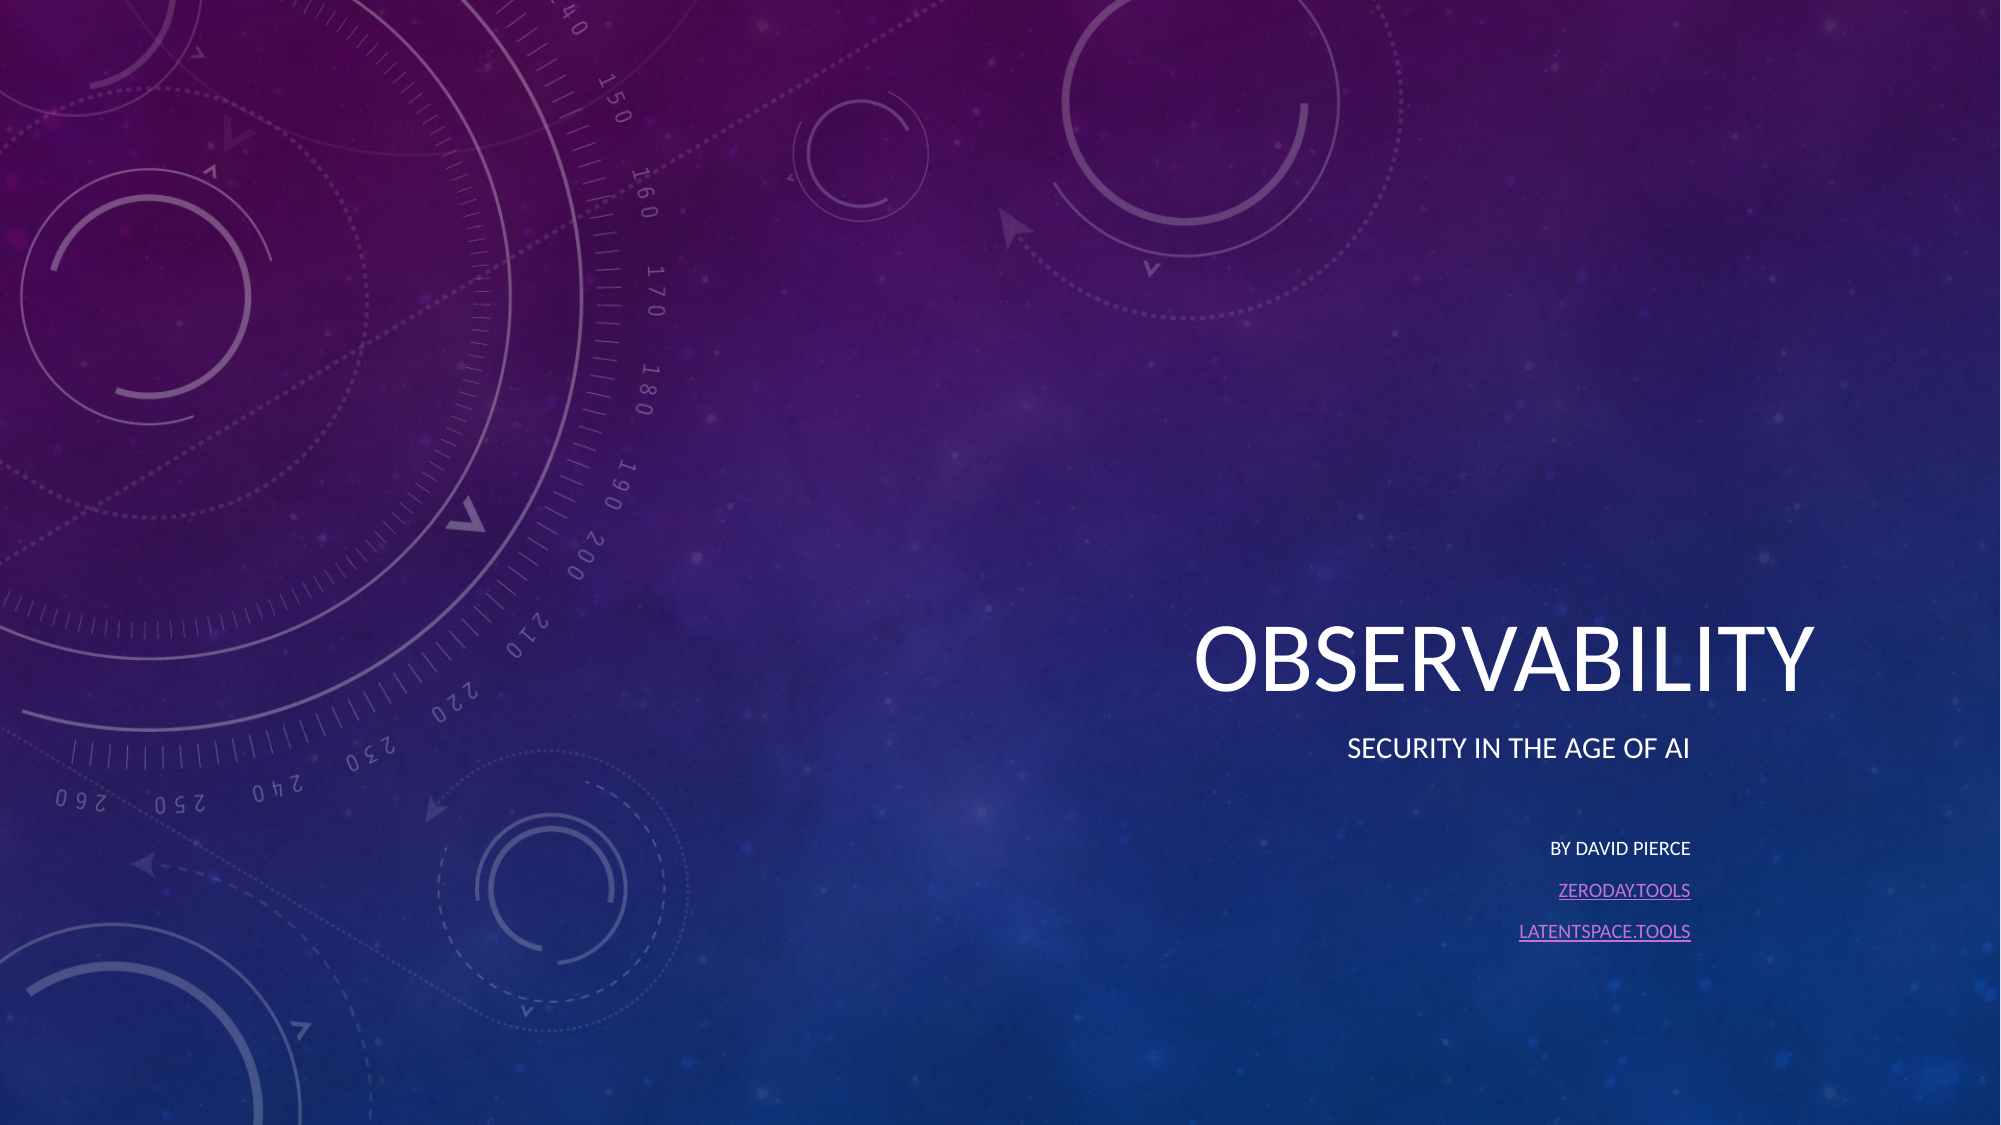

# Observability
Security in the Age of AI

by David Pierce
Zeroday.tools
Latentspace.tools